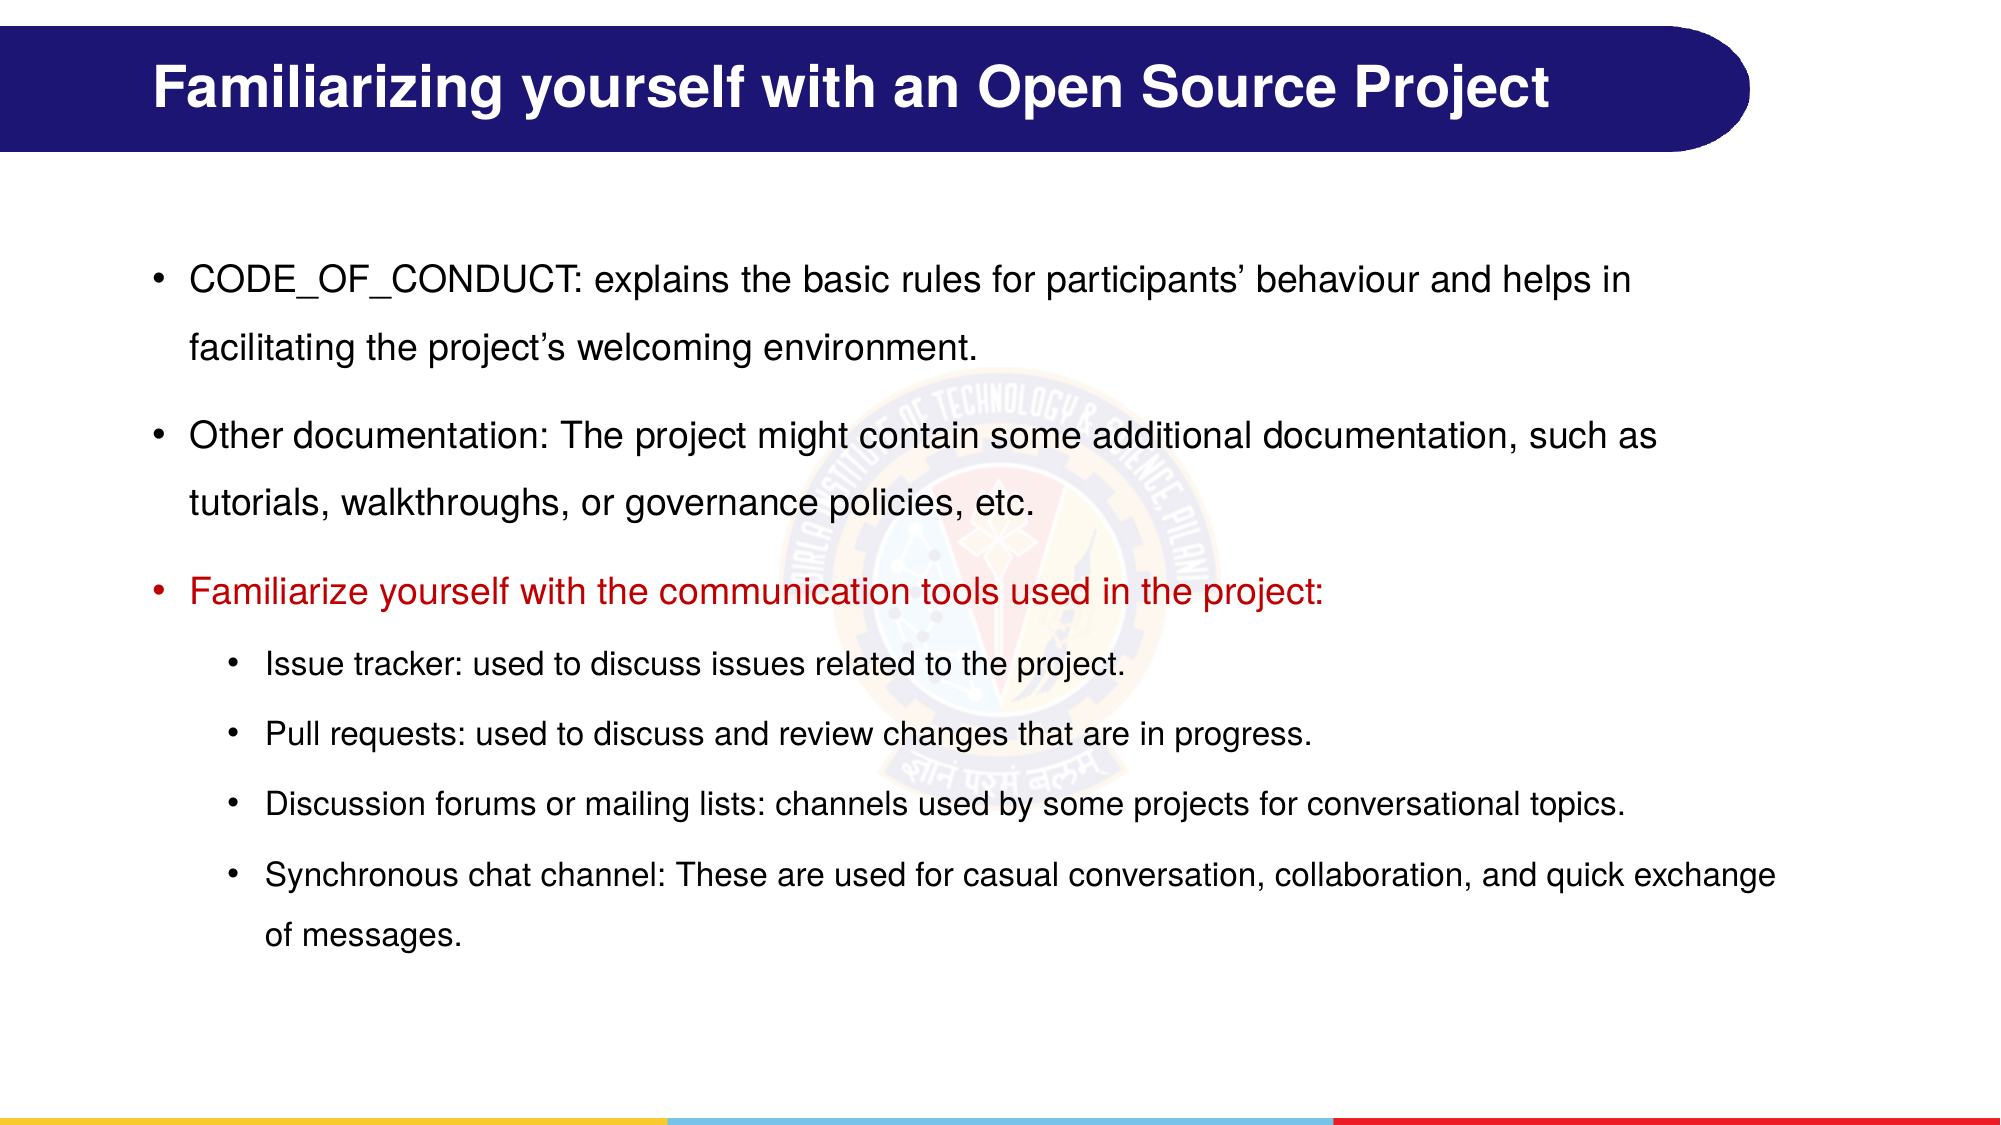

# Familiarizing yourself with an Open Source Project
CODE_OF_CONDUCT: explains the basic rules for participants’ behaviour and helps in facilitating the project’s welcoming environment.
Other documentation: The project might contain some additional documentation, such as tutorials, walkthroughs, or governance policies, etc.
Familiarize yourself with the communication tools used in the project:
Issue tracker: used to discuss issues related to the project.
Pull requests: used to discuss and review changes that are in progress.
Discussion forums or mailing lists: channels used by some projects for conversational topics.
Synchronous chat channel: These are used for casual conversation, collaboration, and quick exchange of messages.